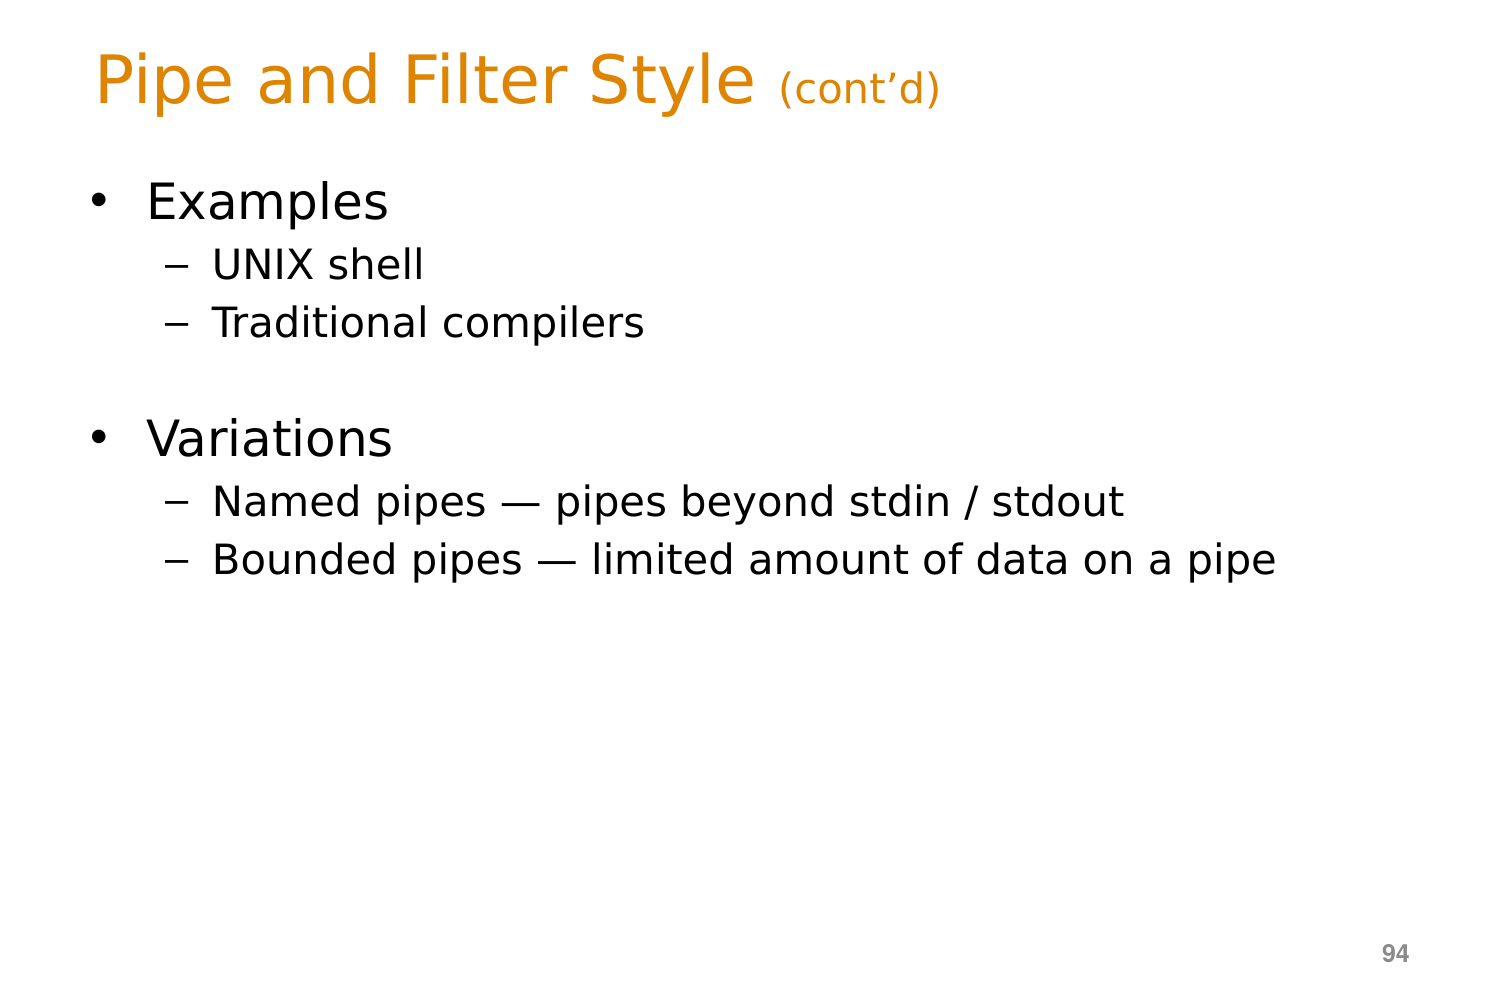

# Pipe and Filter Style (cont’d)
Examples
UNIX shell
Traditional compilers
Variations
Named pipes — pipes beyond stdin / stdout
Bounded pipes — limited amount of data on a pipe

94